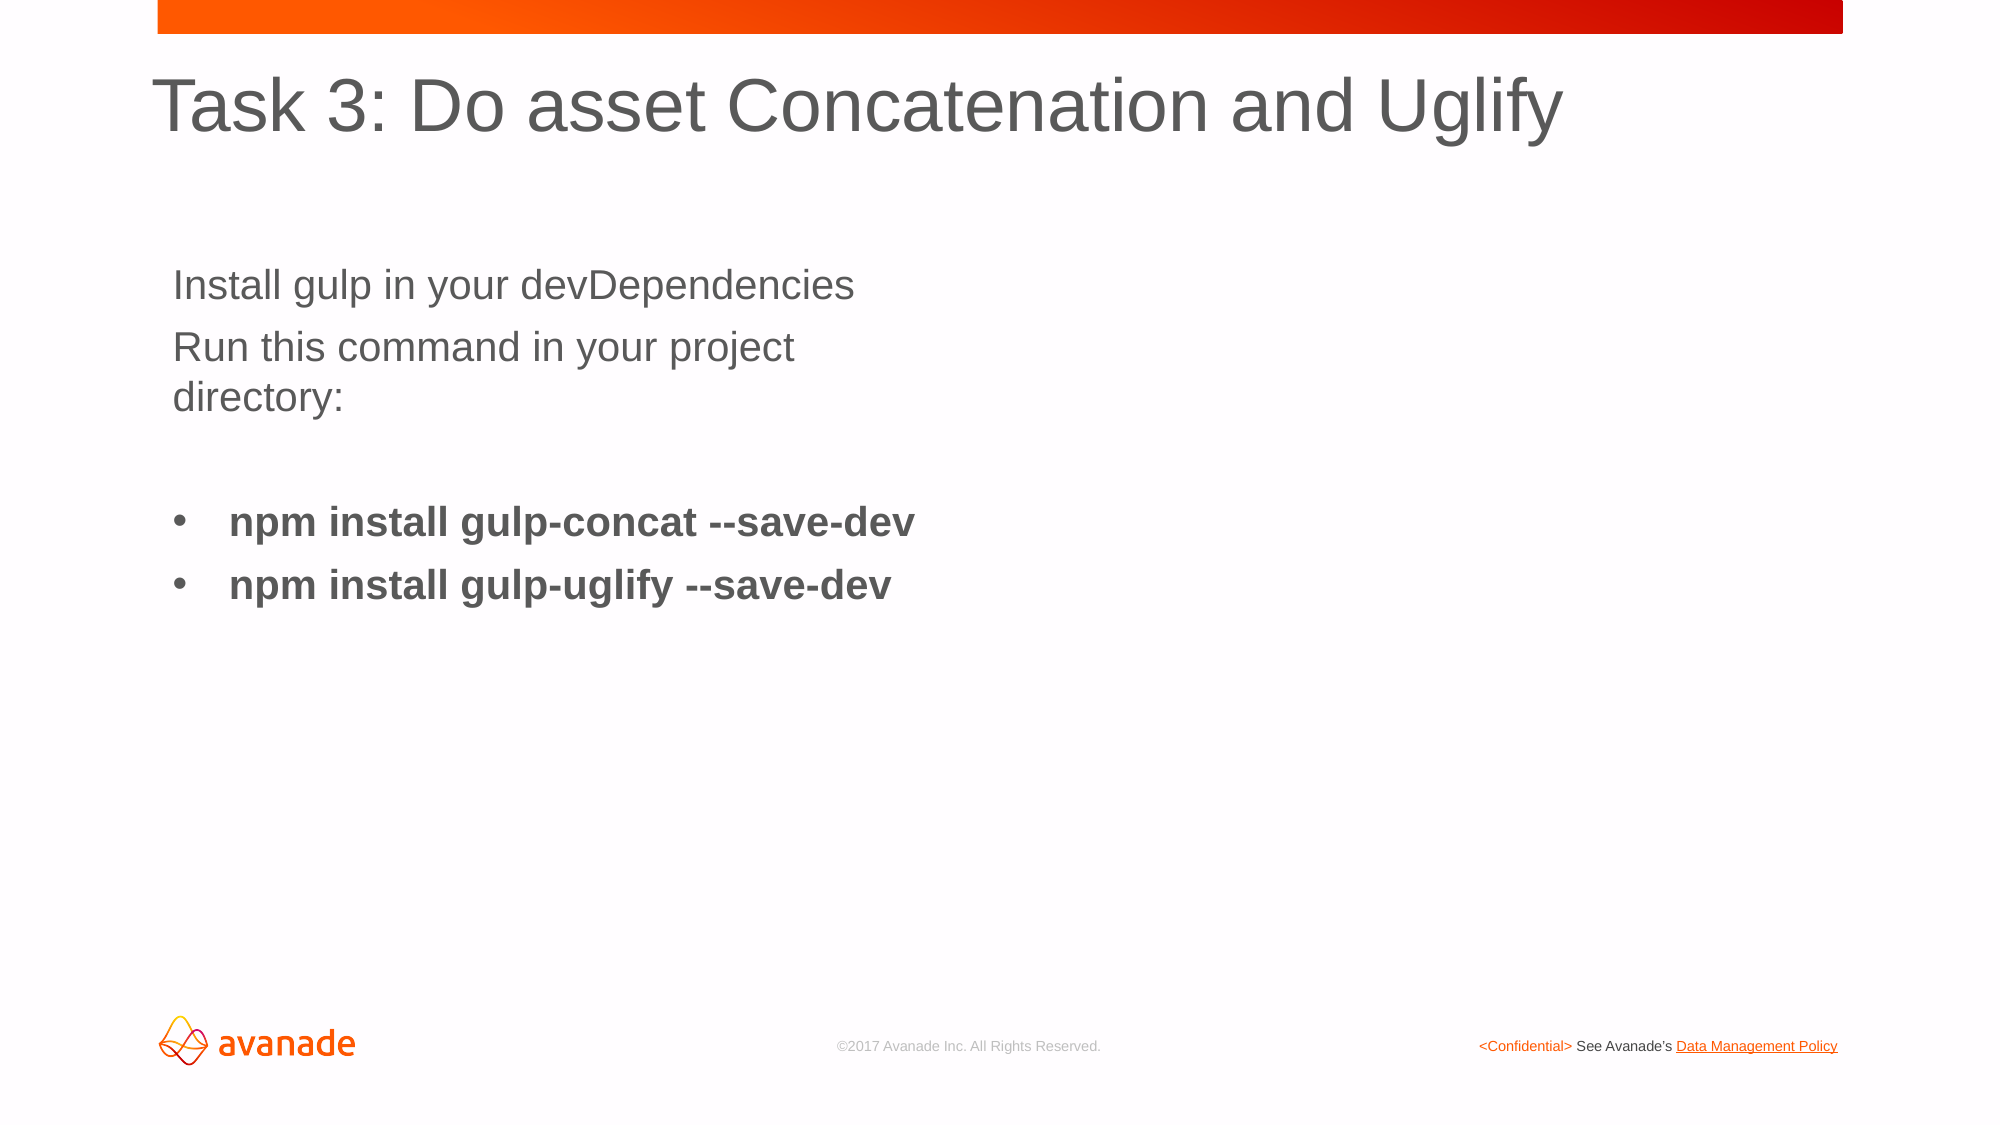

# Task 3: Do asset Concatenation and Uglify
Install gulp in your devDependencies
Run this command in your project directory:

npm install gulp-concat --save-dev
npm install gulp-uglify --save-dev